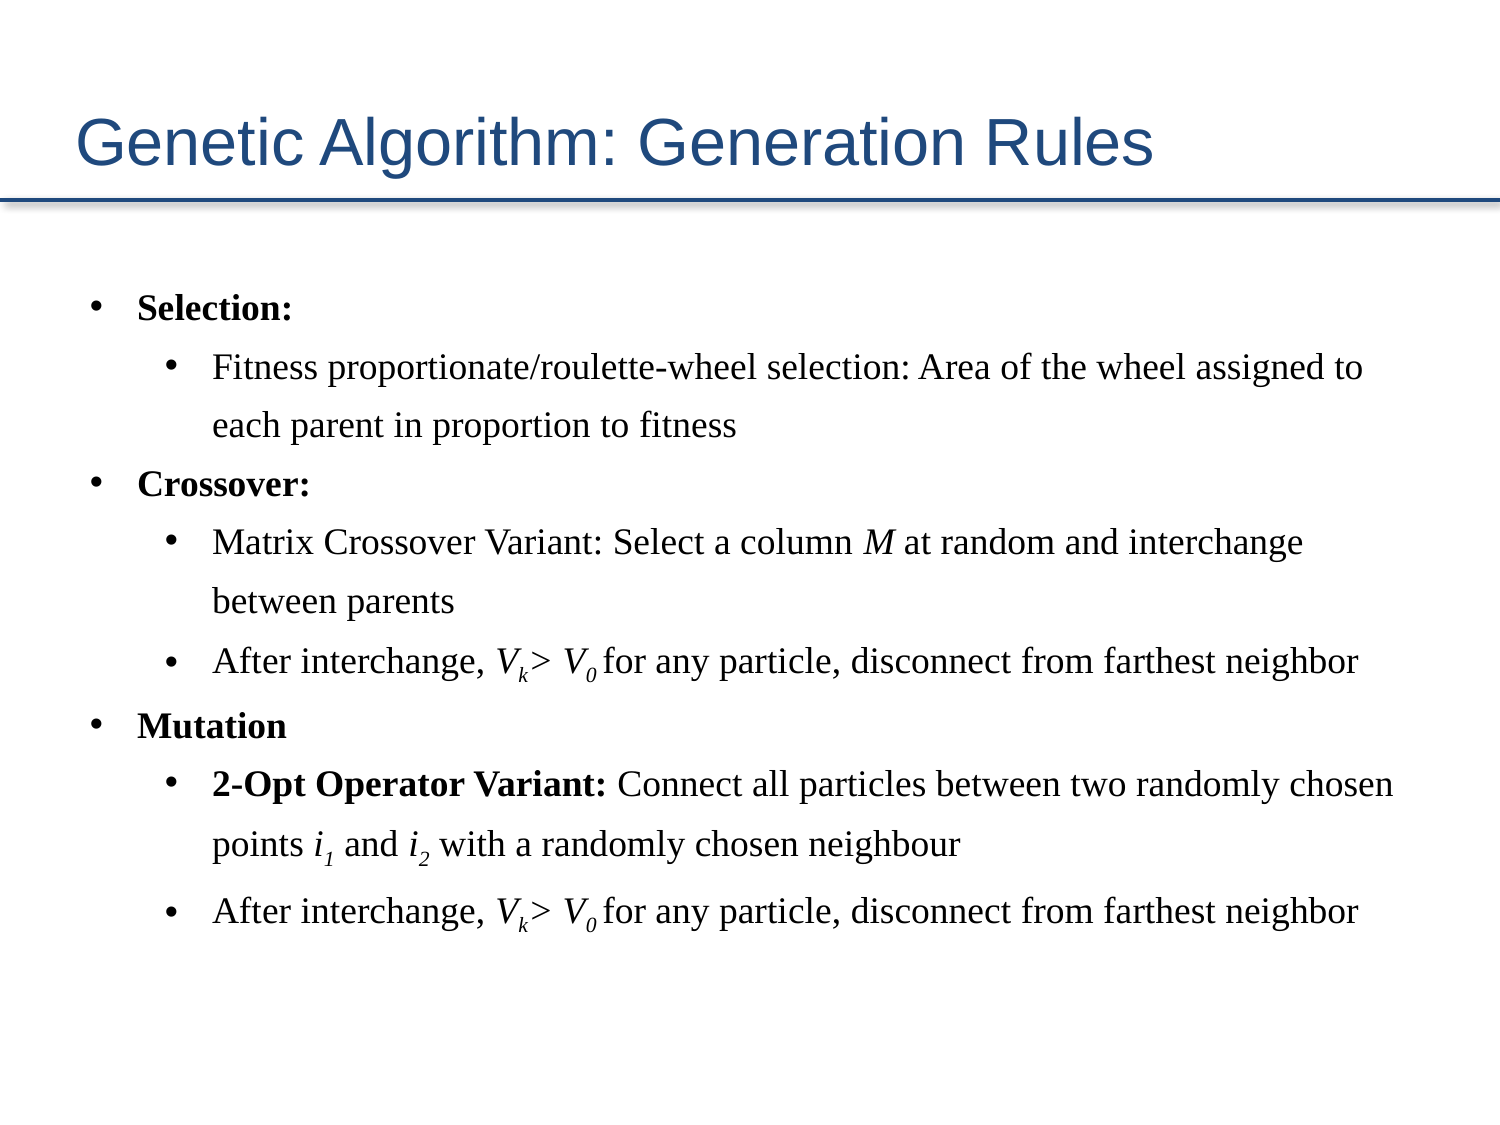

# Genetic Algorithm: Generation Rules
Selection:
Fitness proportionate/roulette-wheel selection: Area of the wheel assigned to each parent in proportion to fitness
Crossover:
Matrix Crossover Variant: Select a column M at random and interchange between parents
After interchange, Vk> V0 for any particle, disconnect from farthest neighbor
Mutation
2-Opt Operator Variant: Connect all particles between two randomly chosen points i1 and i2 with a randomly chosen neighbour
After interchange, Vk> V0 for any particle, disconnect from farthest neighbor